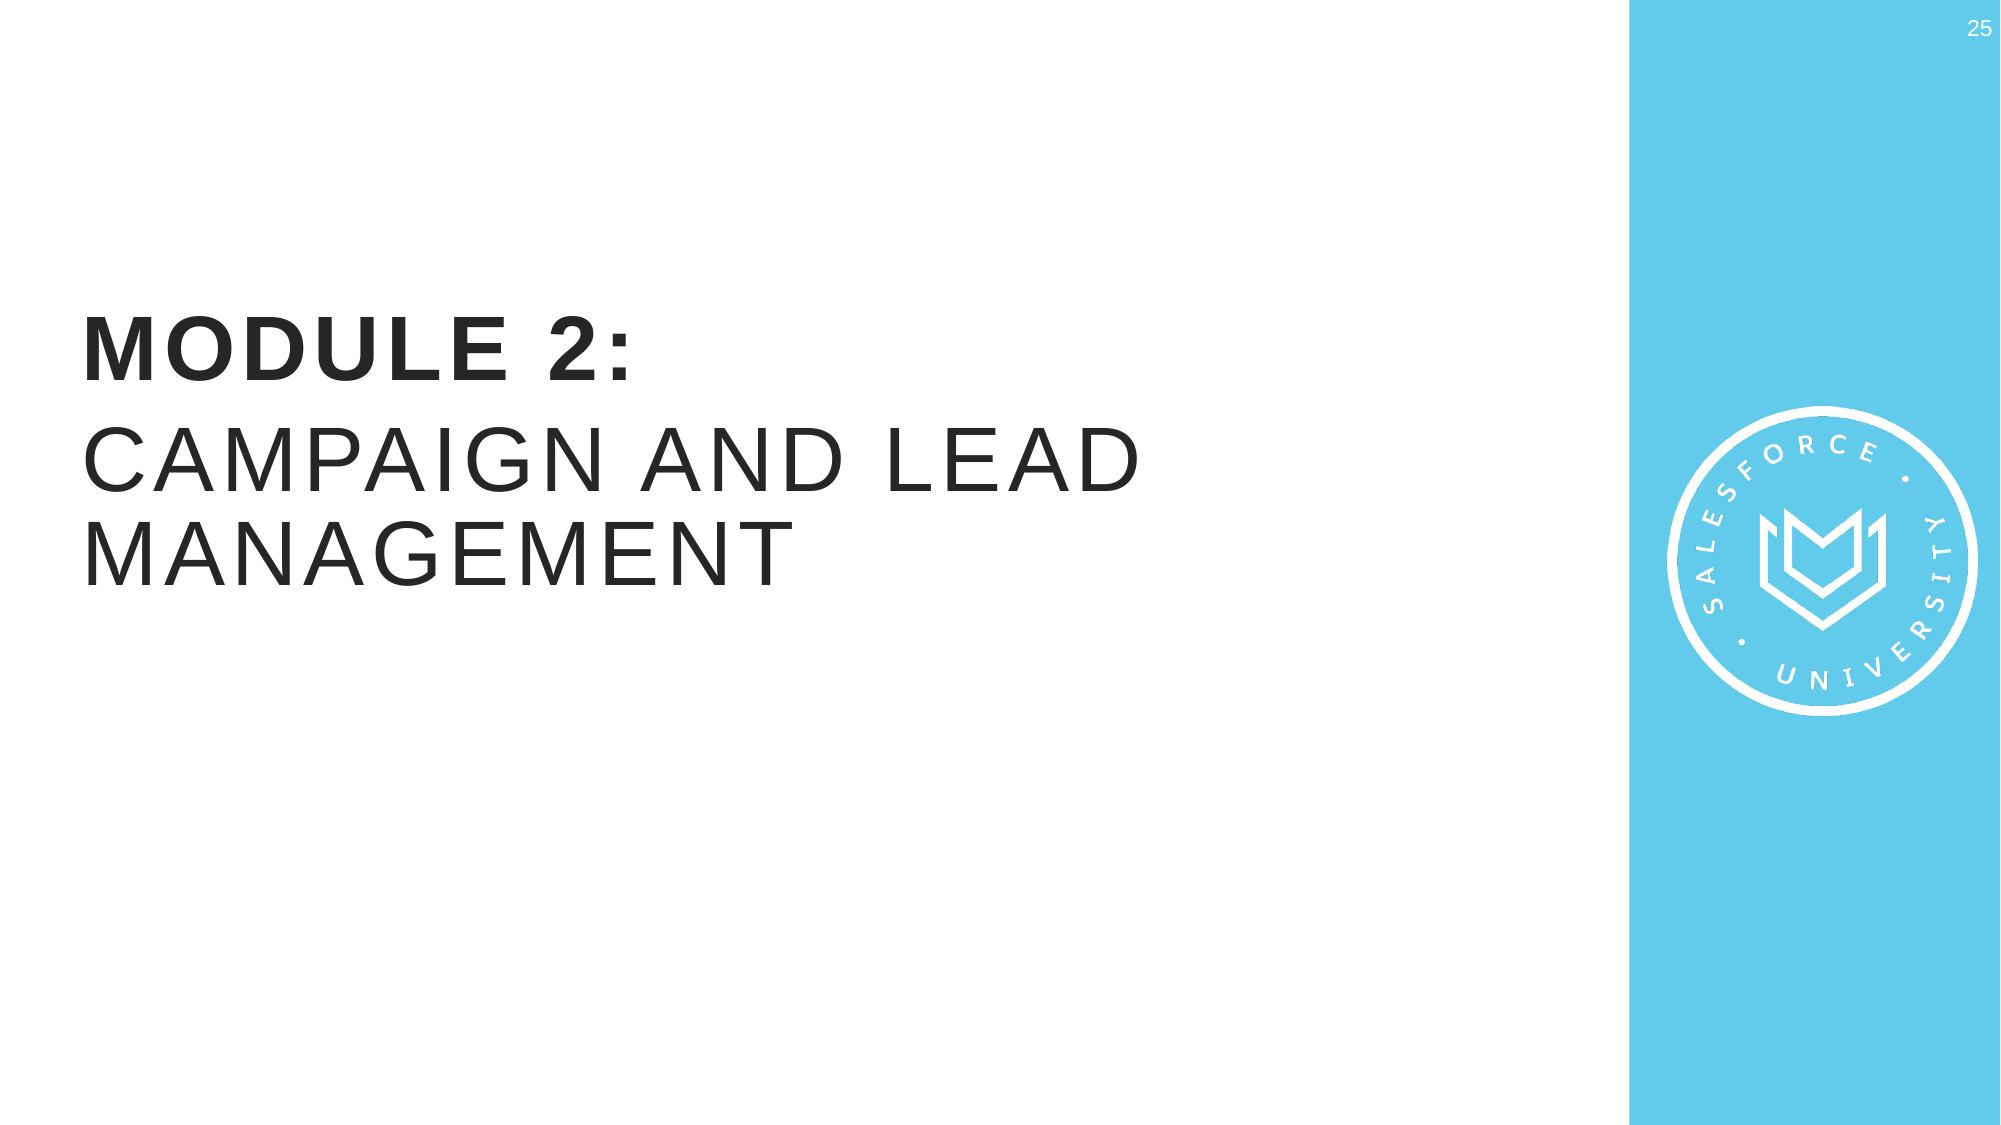

25
Module 2:
Campaign and Lead Management